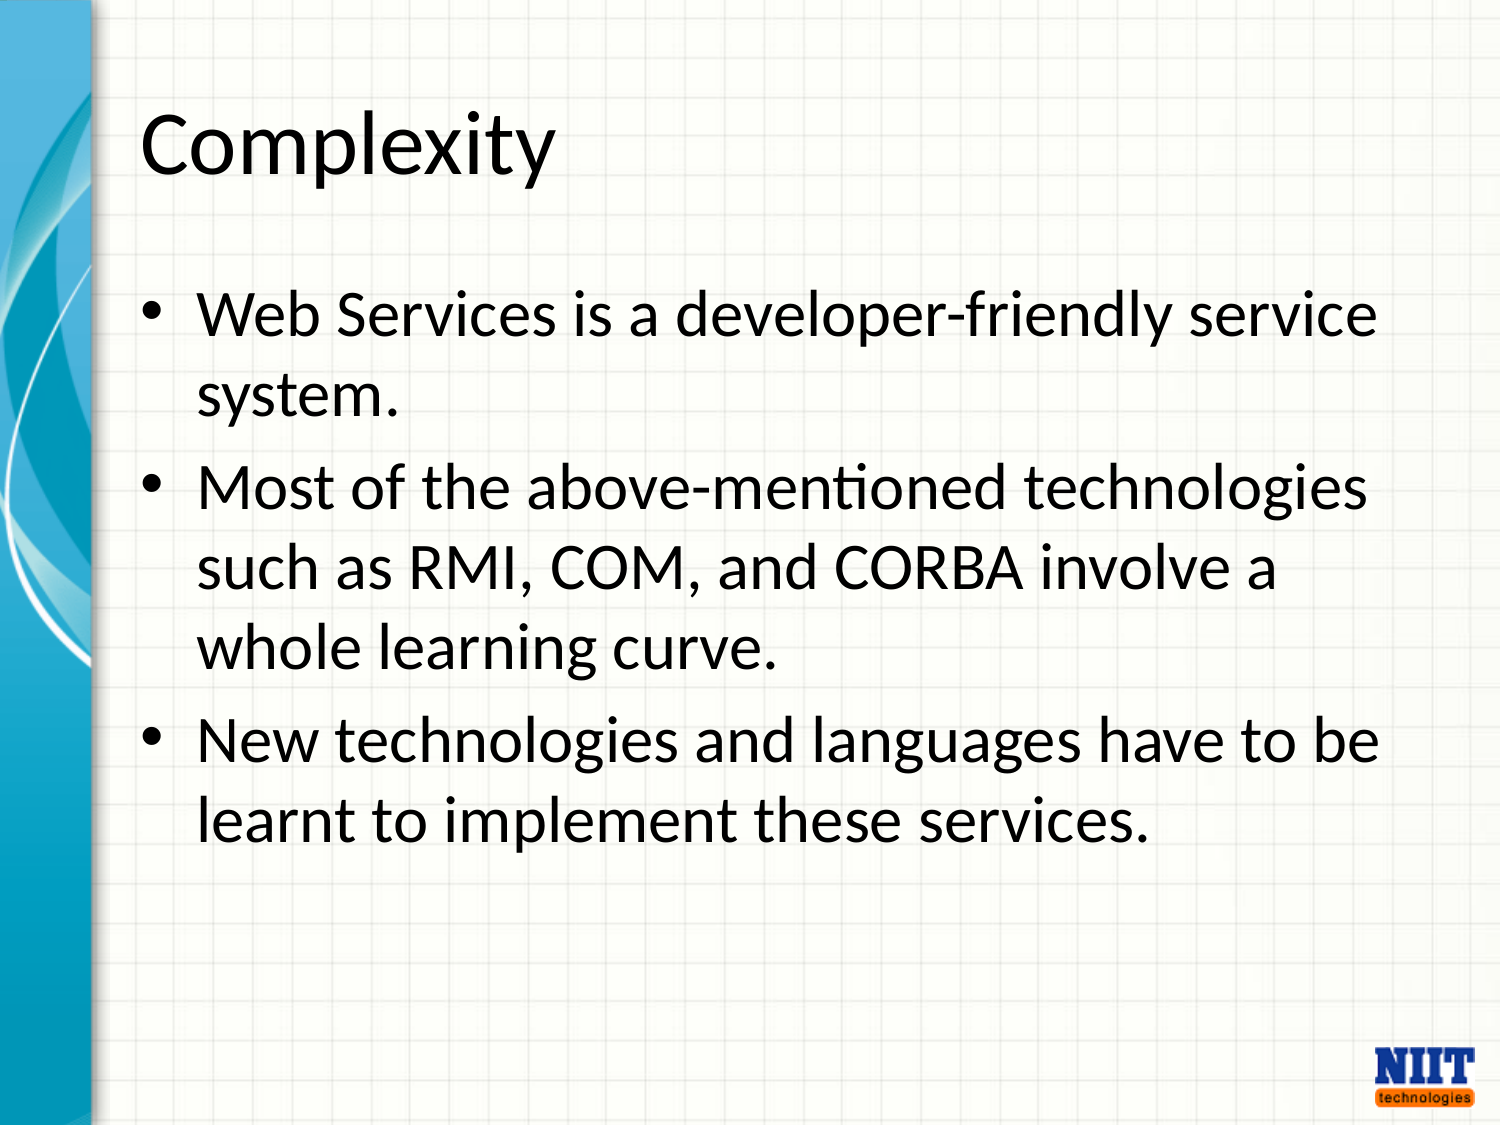

# Complexity
Web Services is a developer-friendly service system.
Most of the above-mentioned technologies such as RMI, COM, and CORBA involve a whole learning curve.
New technologies and languages have to be learnt to implement these services.